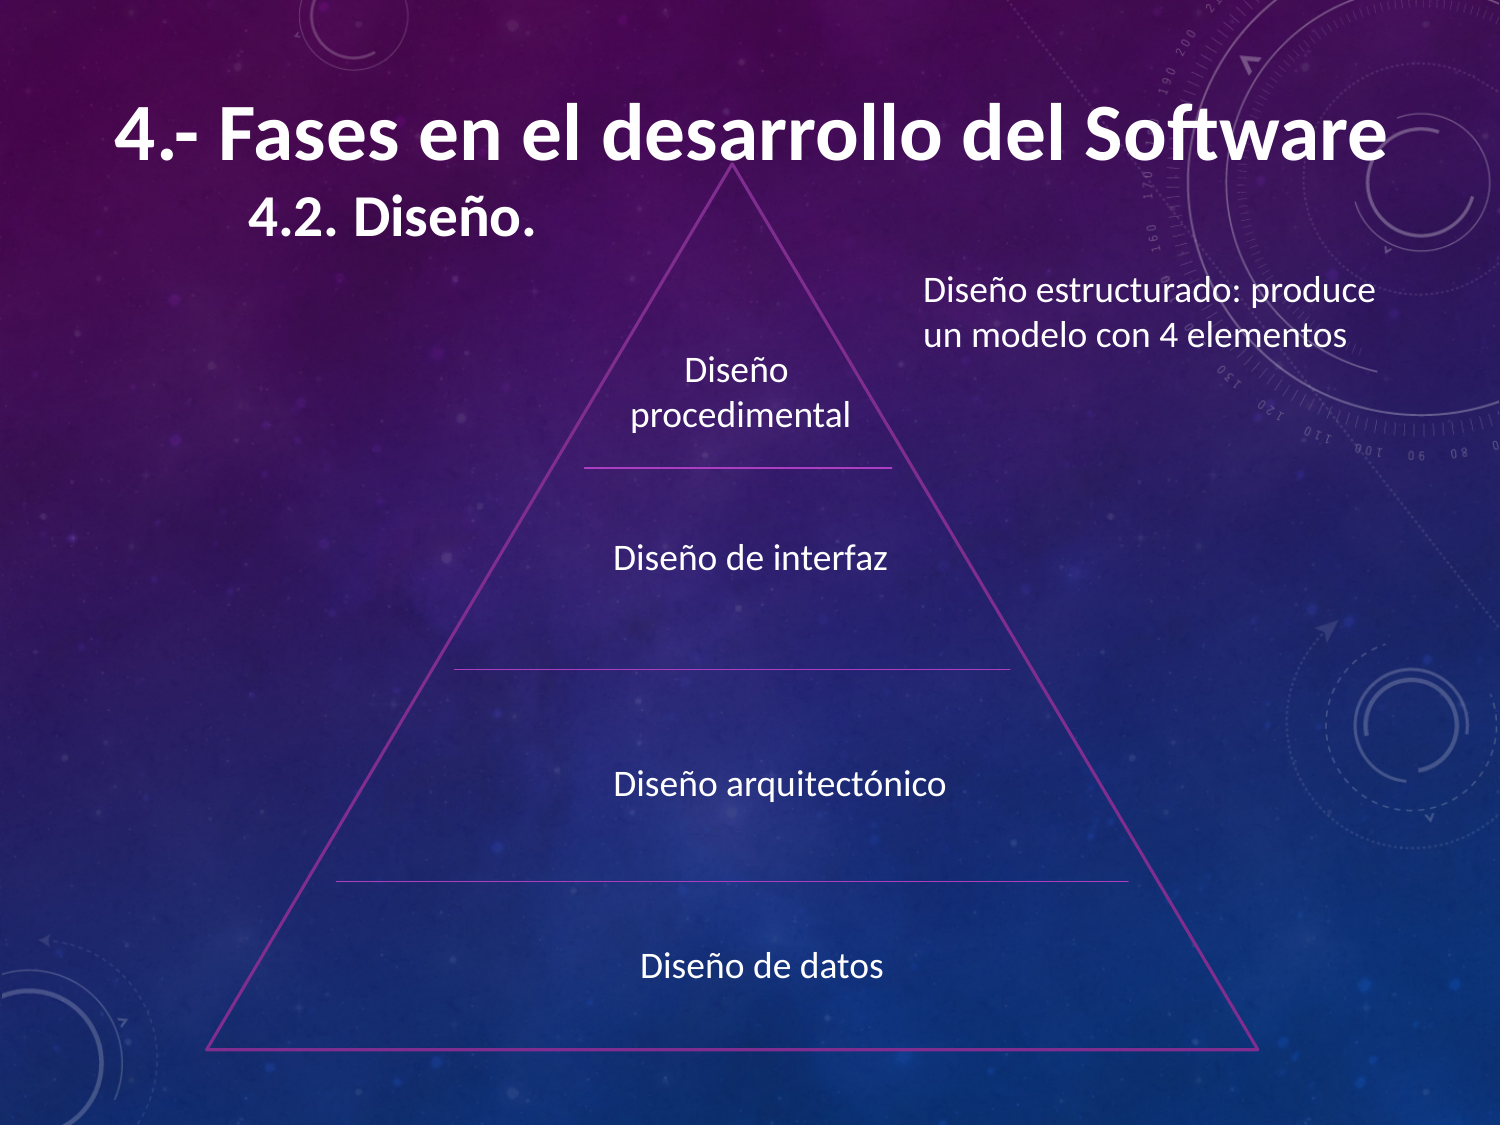

4.- Fases en el desarrollo del Software
	4.2. Diseño.

Diseño estructurado: produce
un modelo con 4 elementos
Diseño
 procedimental
Diseño de interfaz
Diseño arquitectónico
Diseño de datos